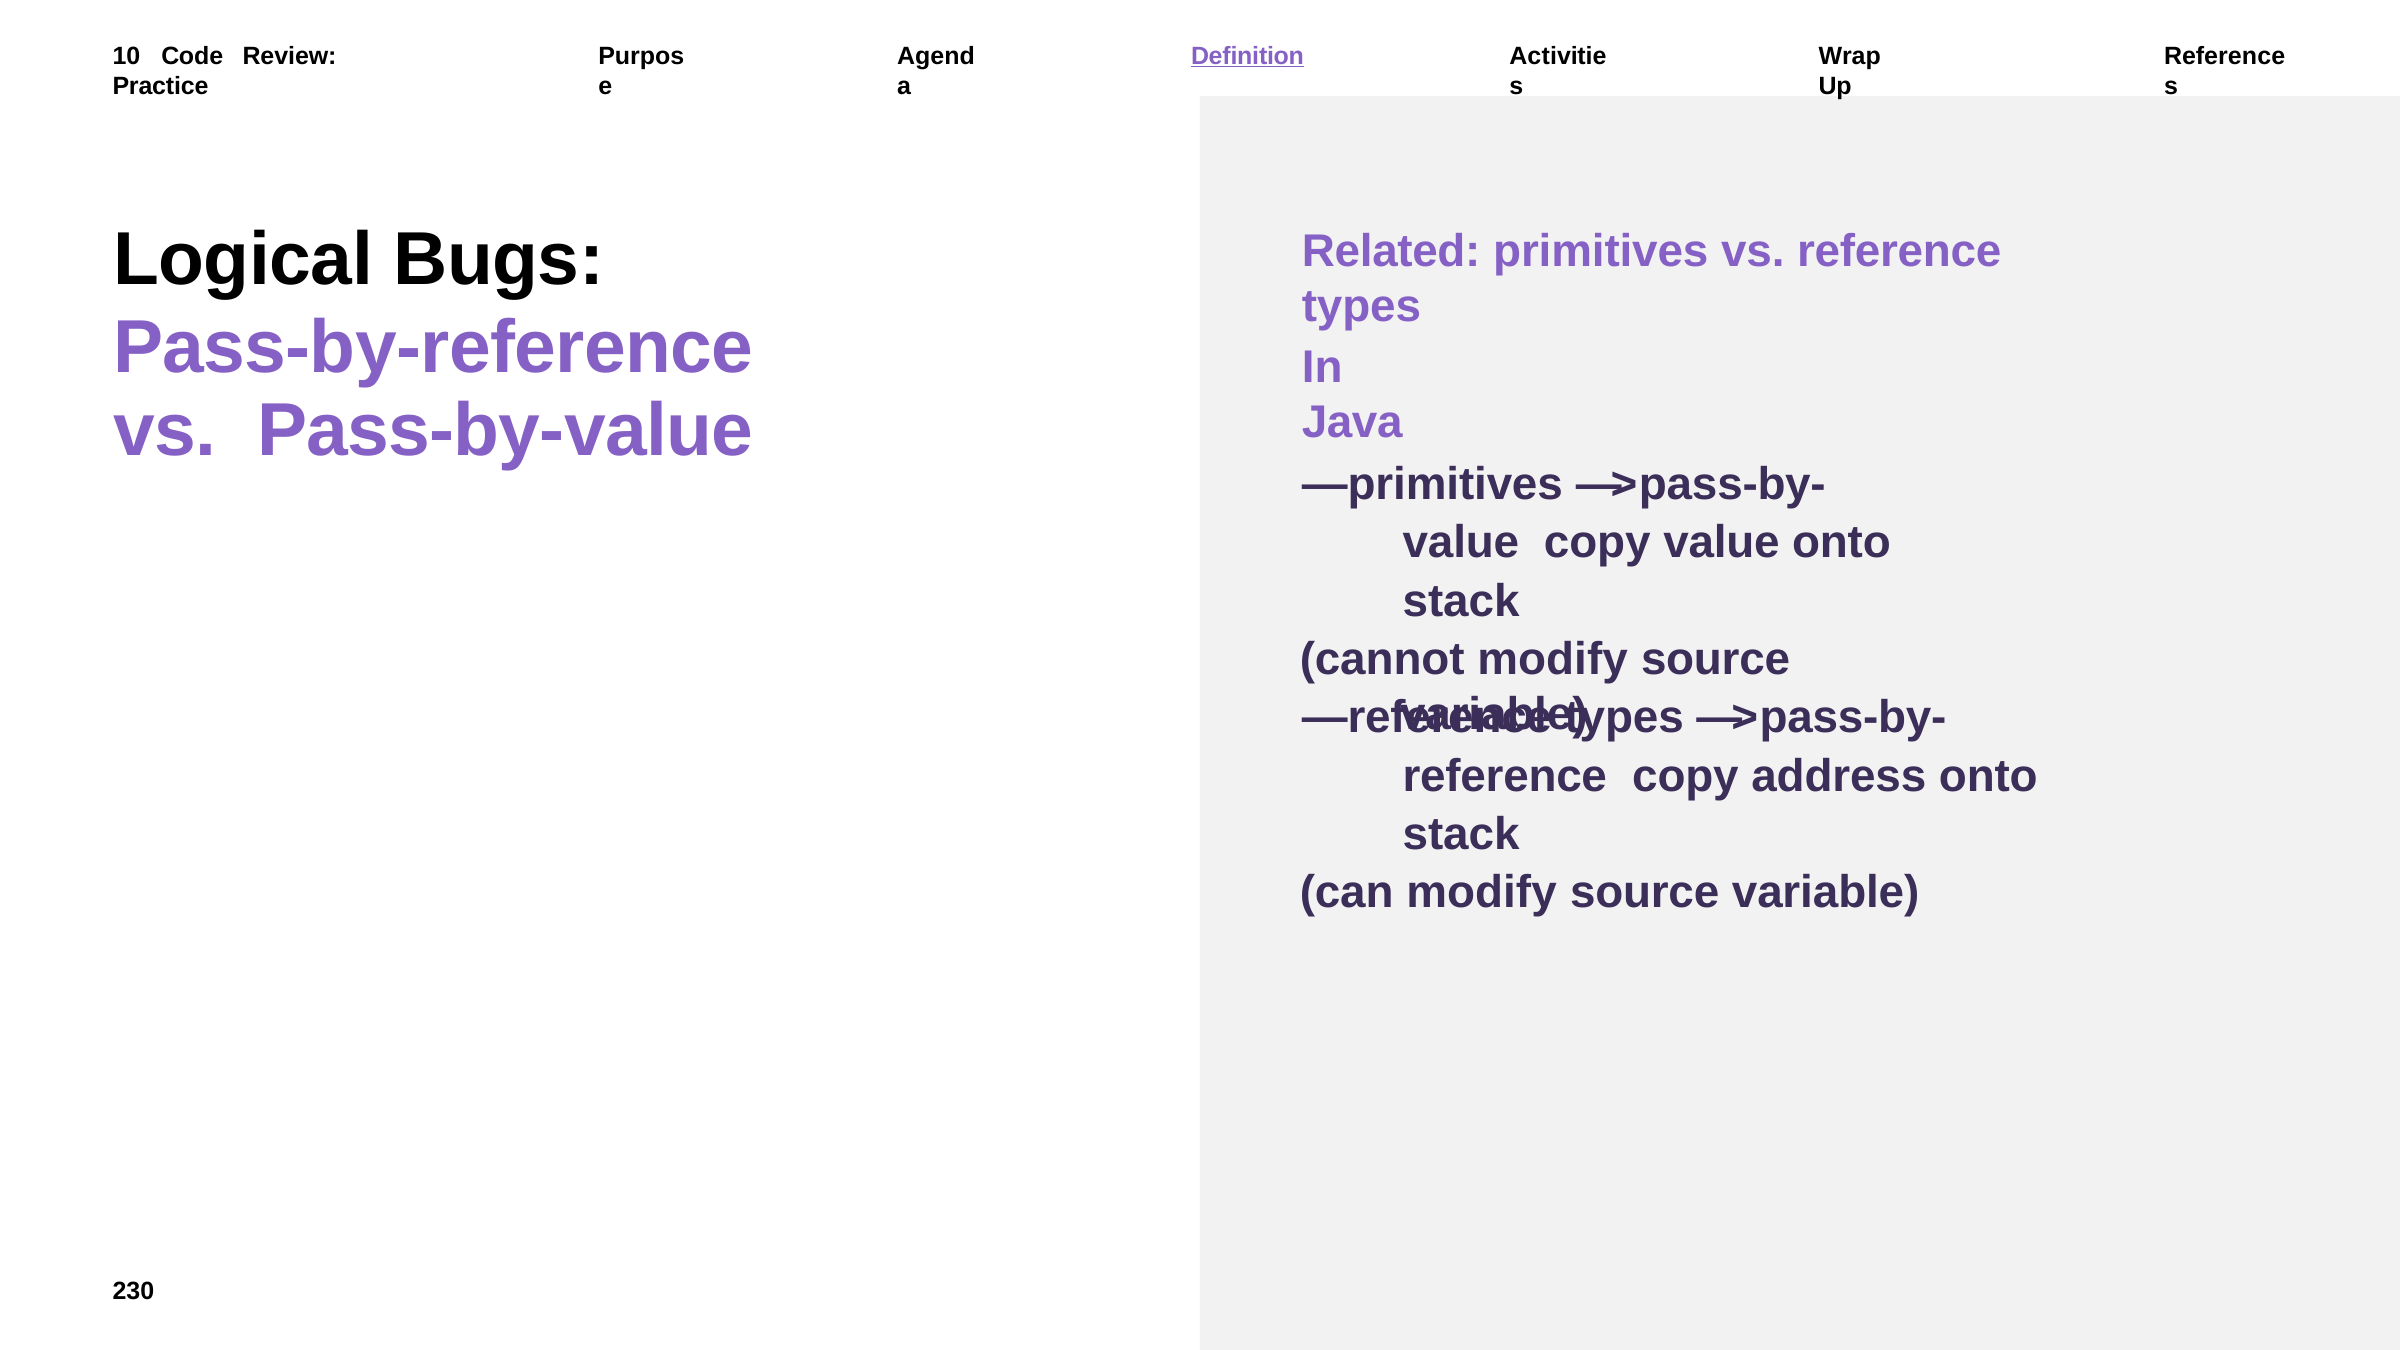

10	Code	Review:	Practice
Purpose
Agenda
Definition
Activities
Wrap	Up
References

Logical Bugs:
Pass-by-reference vs.  Pass-by-value
Related: primitives vs. reference types
In Java
—primitives —> pass-by-value  copy value onto stack
(cannot modify source variable)
—reference types —> pass-by-reference  copy address onto stack
(can modify source variable)
230